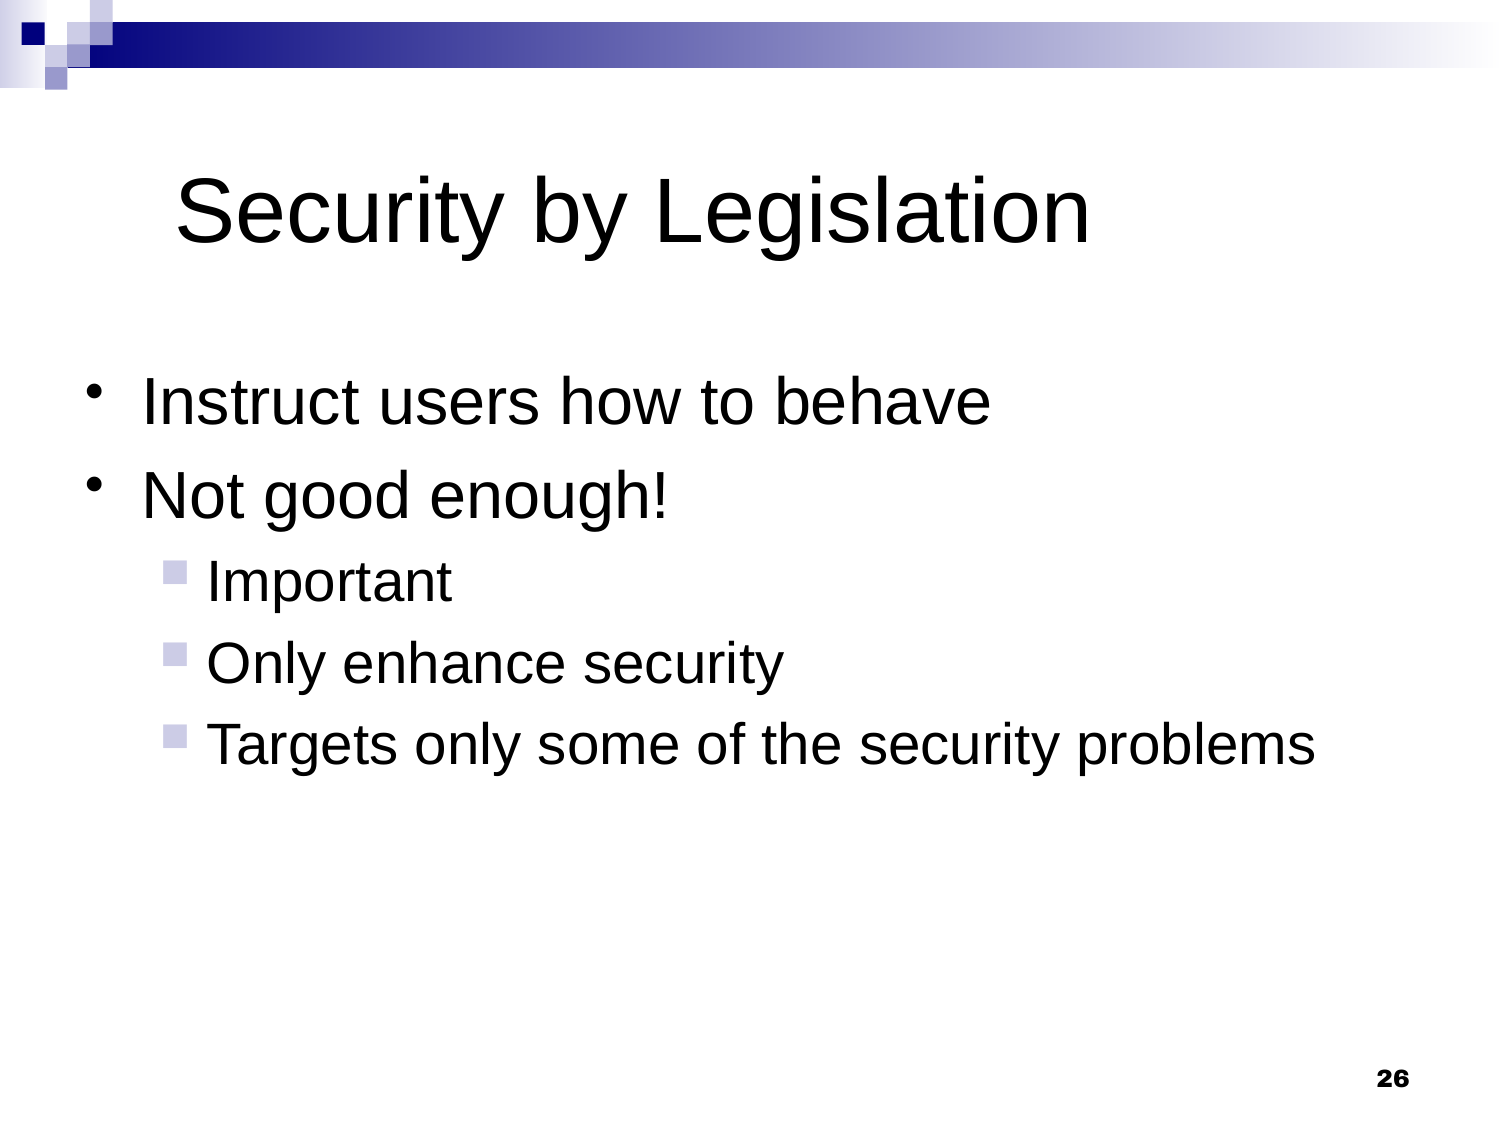

Security by Legislation
Instruct users how to behave
Not good enough!
Important
Only enhance security
Targets only some of the security problems

26